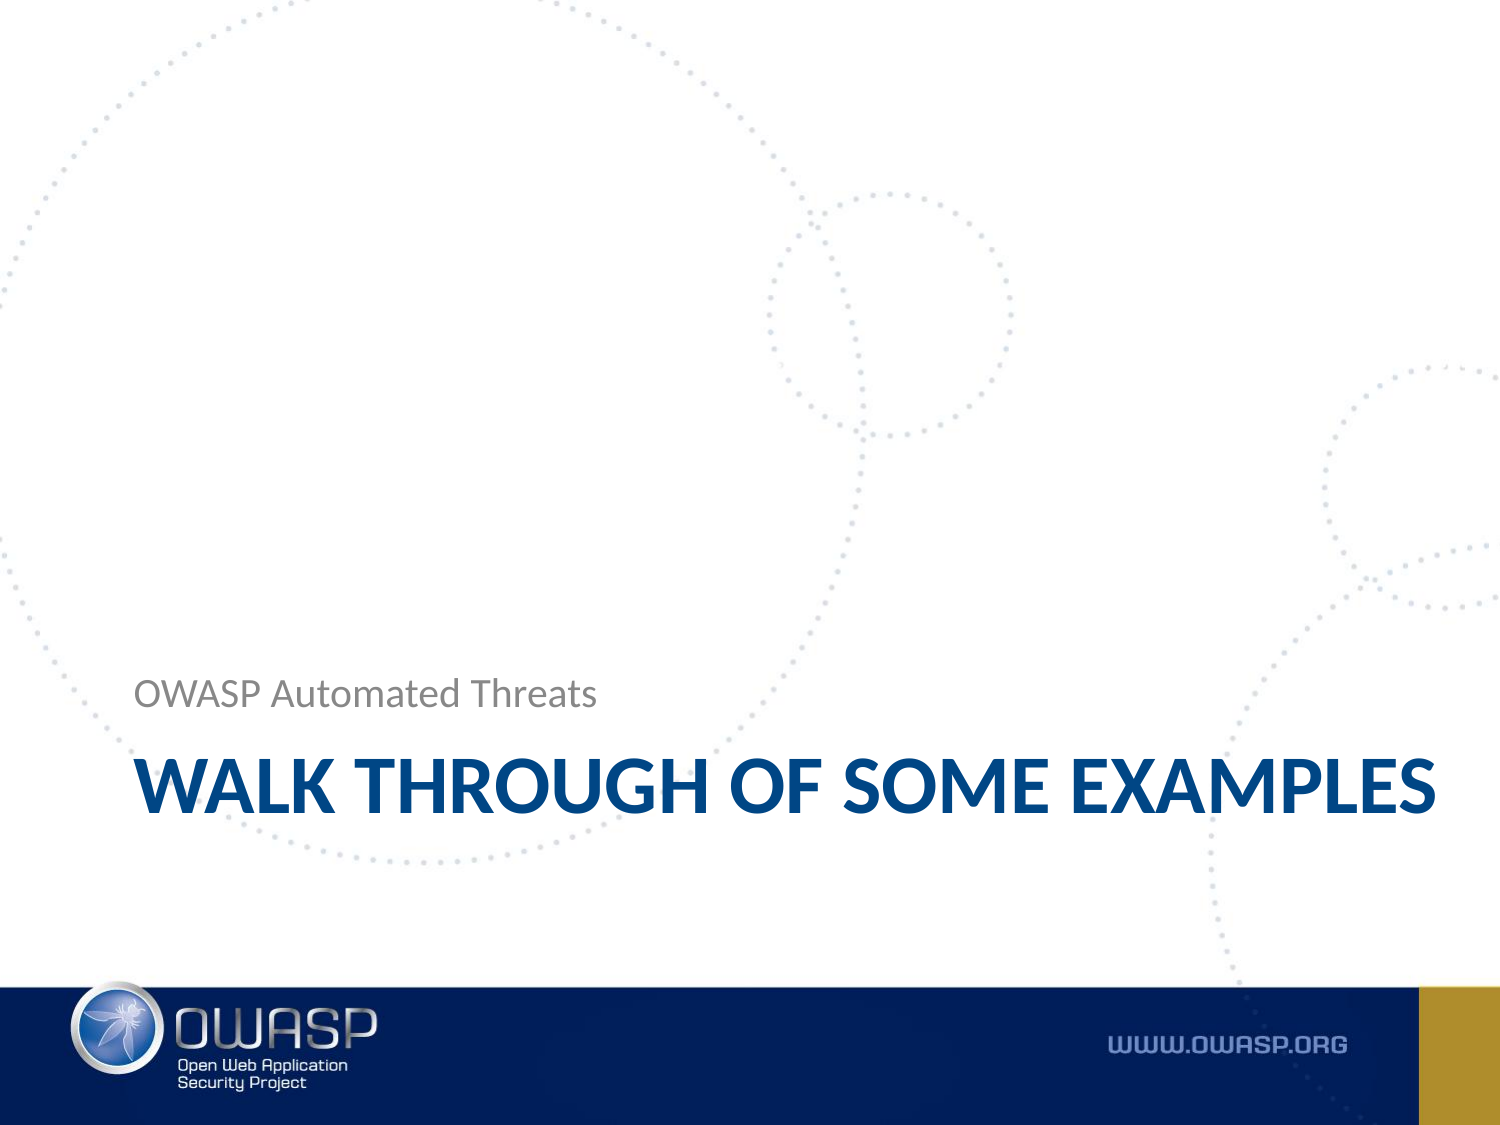

OWASP Automated Threats
# WALK THROUGH OF SOME EXAMPLES